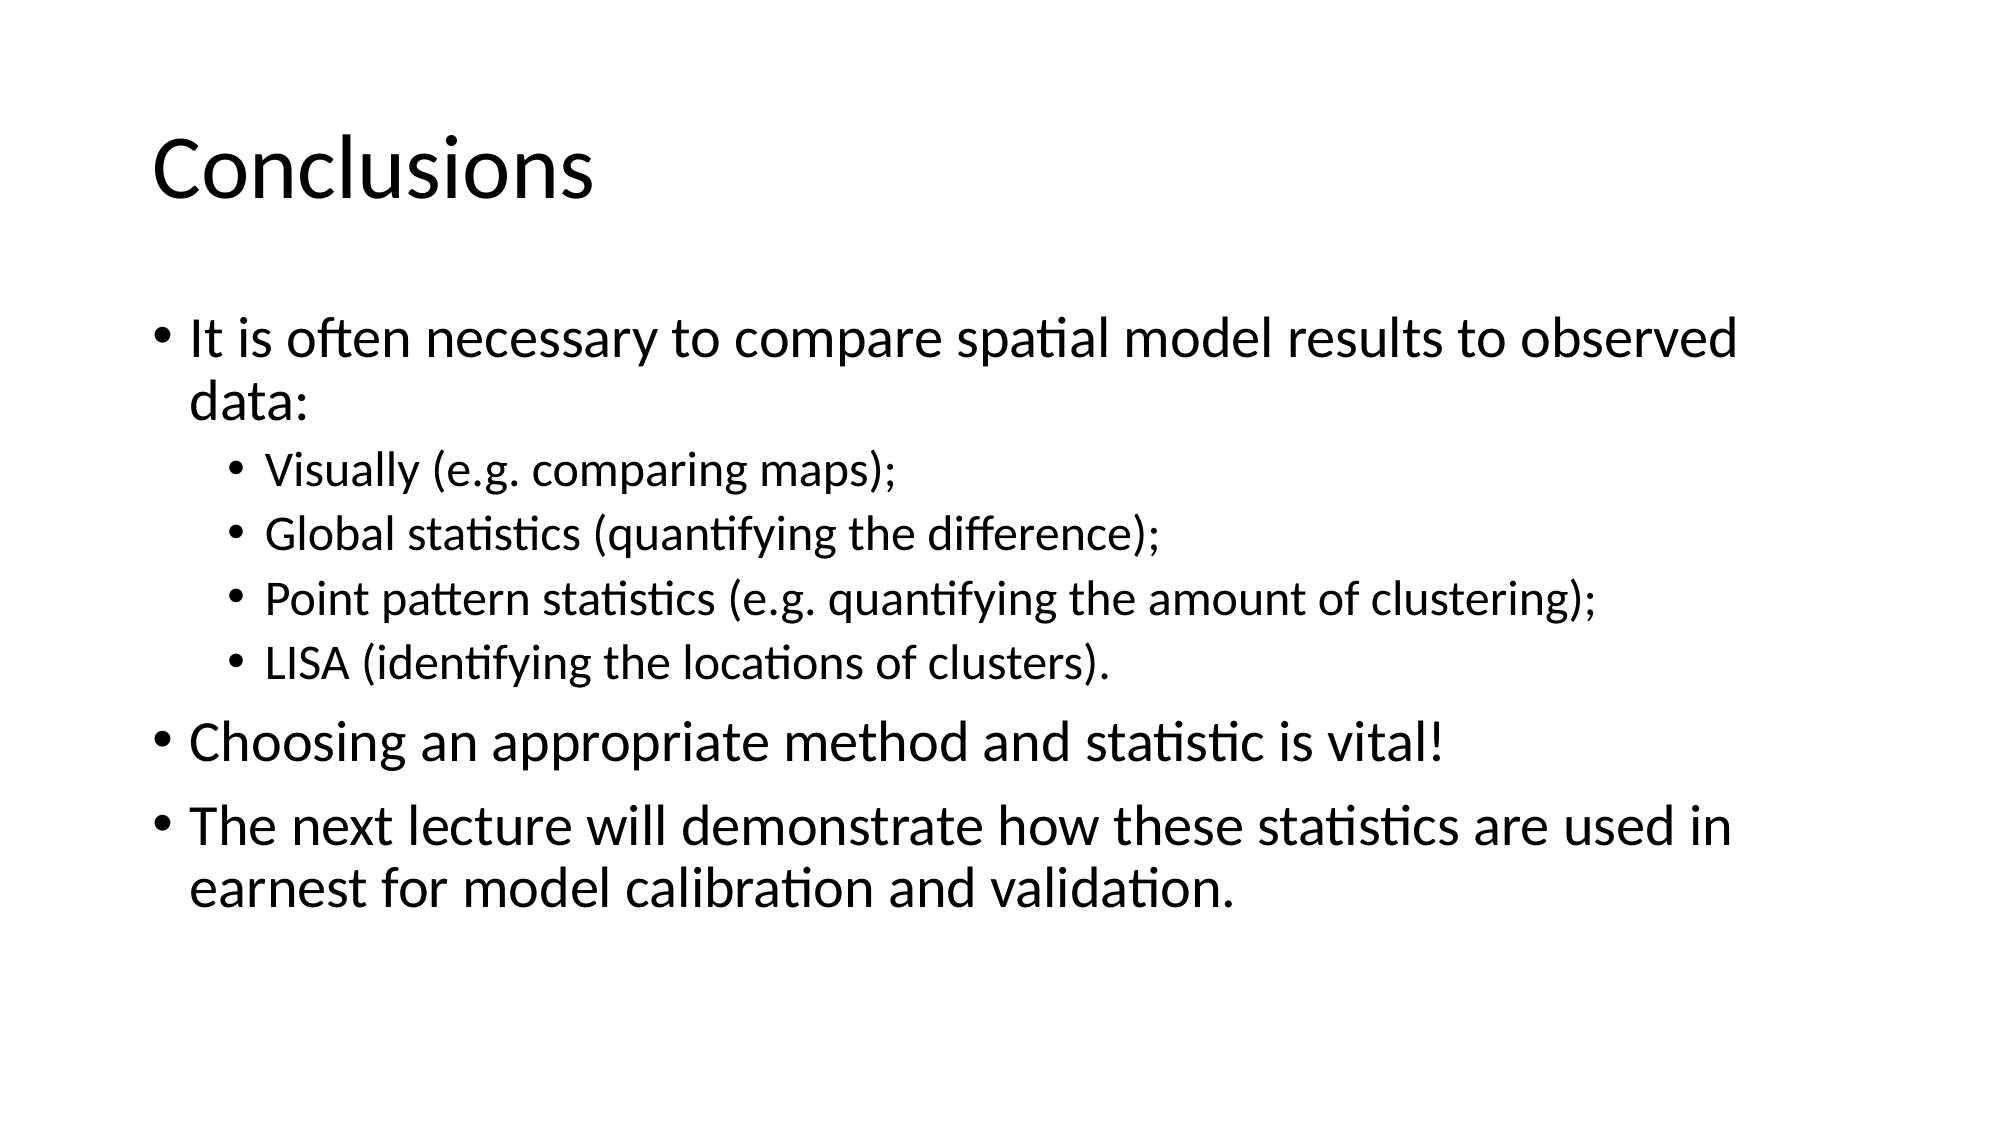

# Conclusions
It is often necessary to compare spatial model results to observed data:
Visually (e.g. comparing maps);
Global statistics (quantifying the difference);
Point pattern statistics (e.g. quantifying the amount of clustering);
LISA (identifying the locations of clusters).
Choosing an appropriate method and statistic is vital!
The next lecture will demonstrate how these statistics are used in earnest for model calibration and validation.